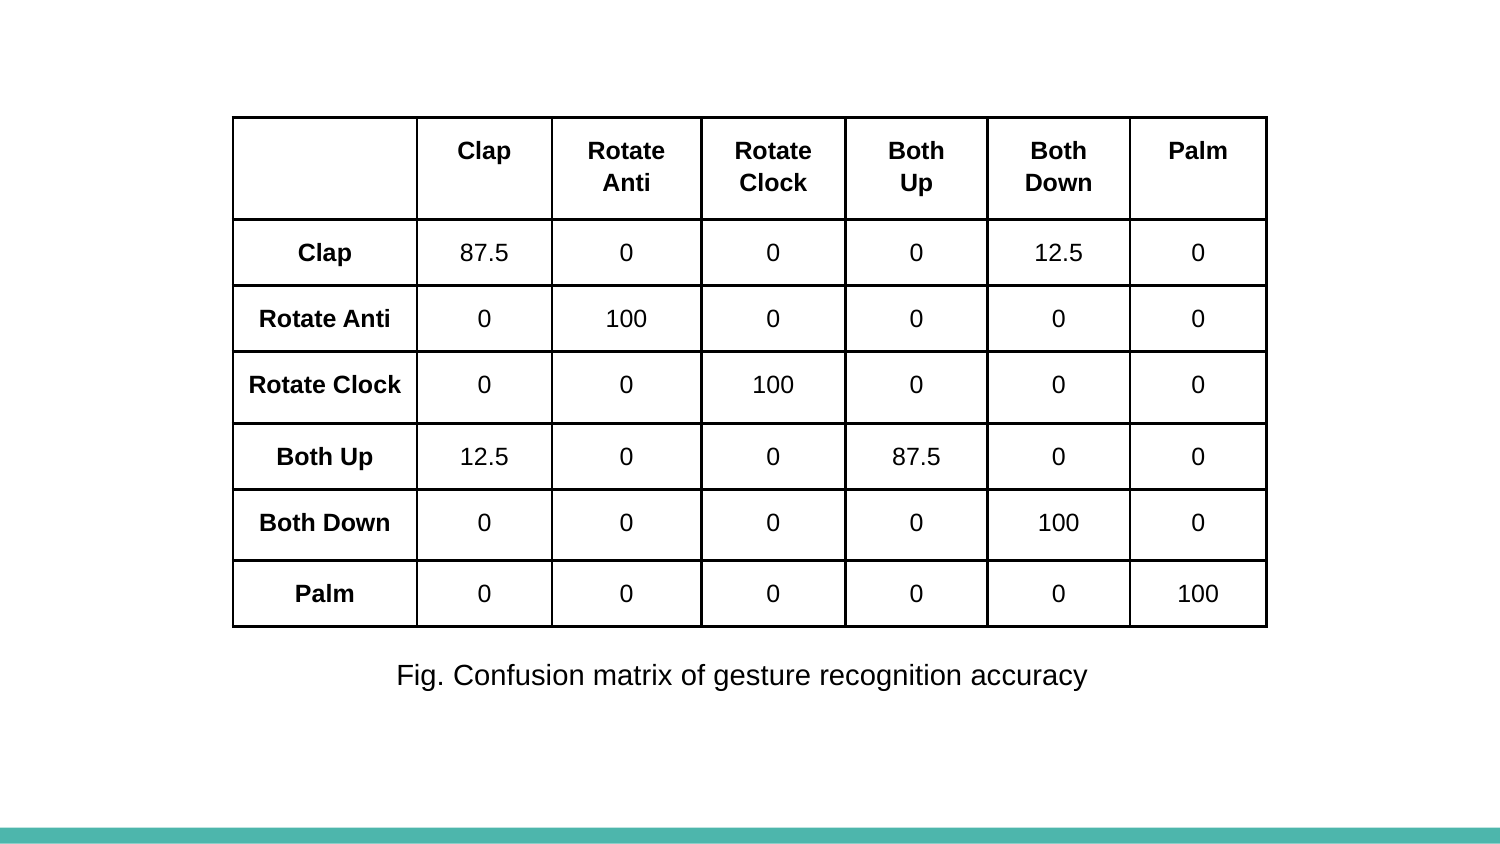

|  | Clap | Rotate Anti | Rotate Clock | Both Up | Both Down | Palm |
| --- | --- | --- | --- | --- | --- | --- |
| Clap | 87.5 | 0 | 0 | 0 | 12.5 | 0 |
| Rotate Anti | 0 | 100 | 0 | 0 | 0 | 0 |
| Rotate Clock | 0 | 0 | 100 | 0 | 0 | 0 |
| Both Up | 12.5 | 0 | 0 | 87.5 | 0 | 0 |
| Both Down | 0 | 0 | 0 | 0 | 100 | 0 |
| Palm | 0 | 0 | 0 | 0 | 0 | 100 |
Fig. Confusion matrix of gesture recognition accuracy